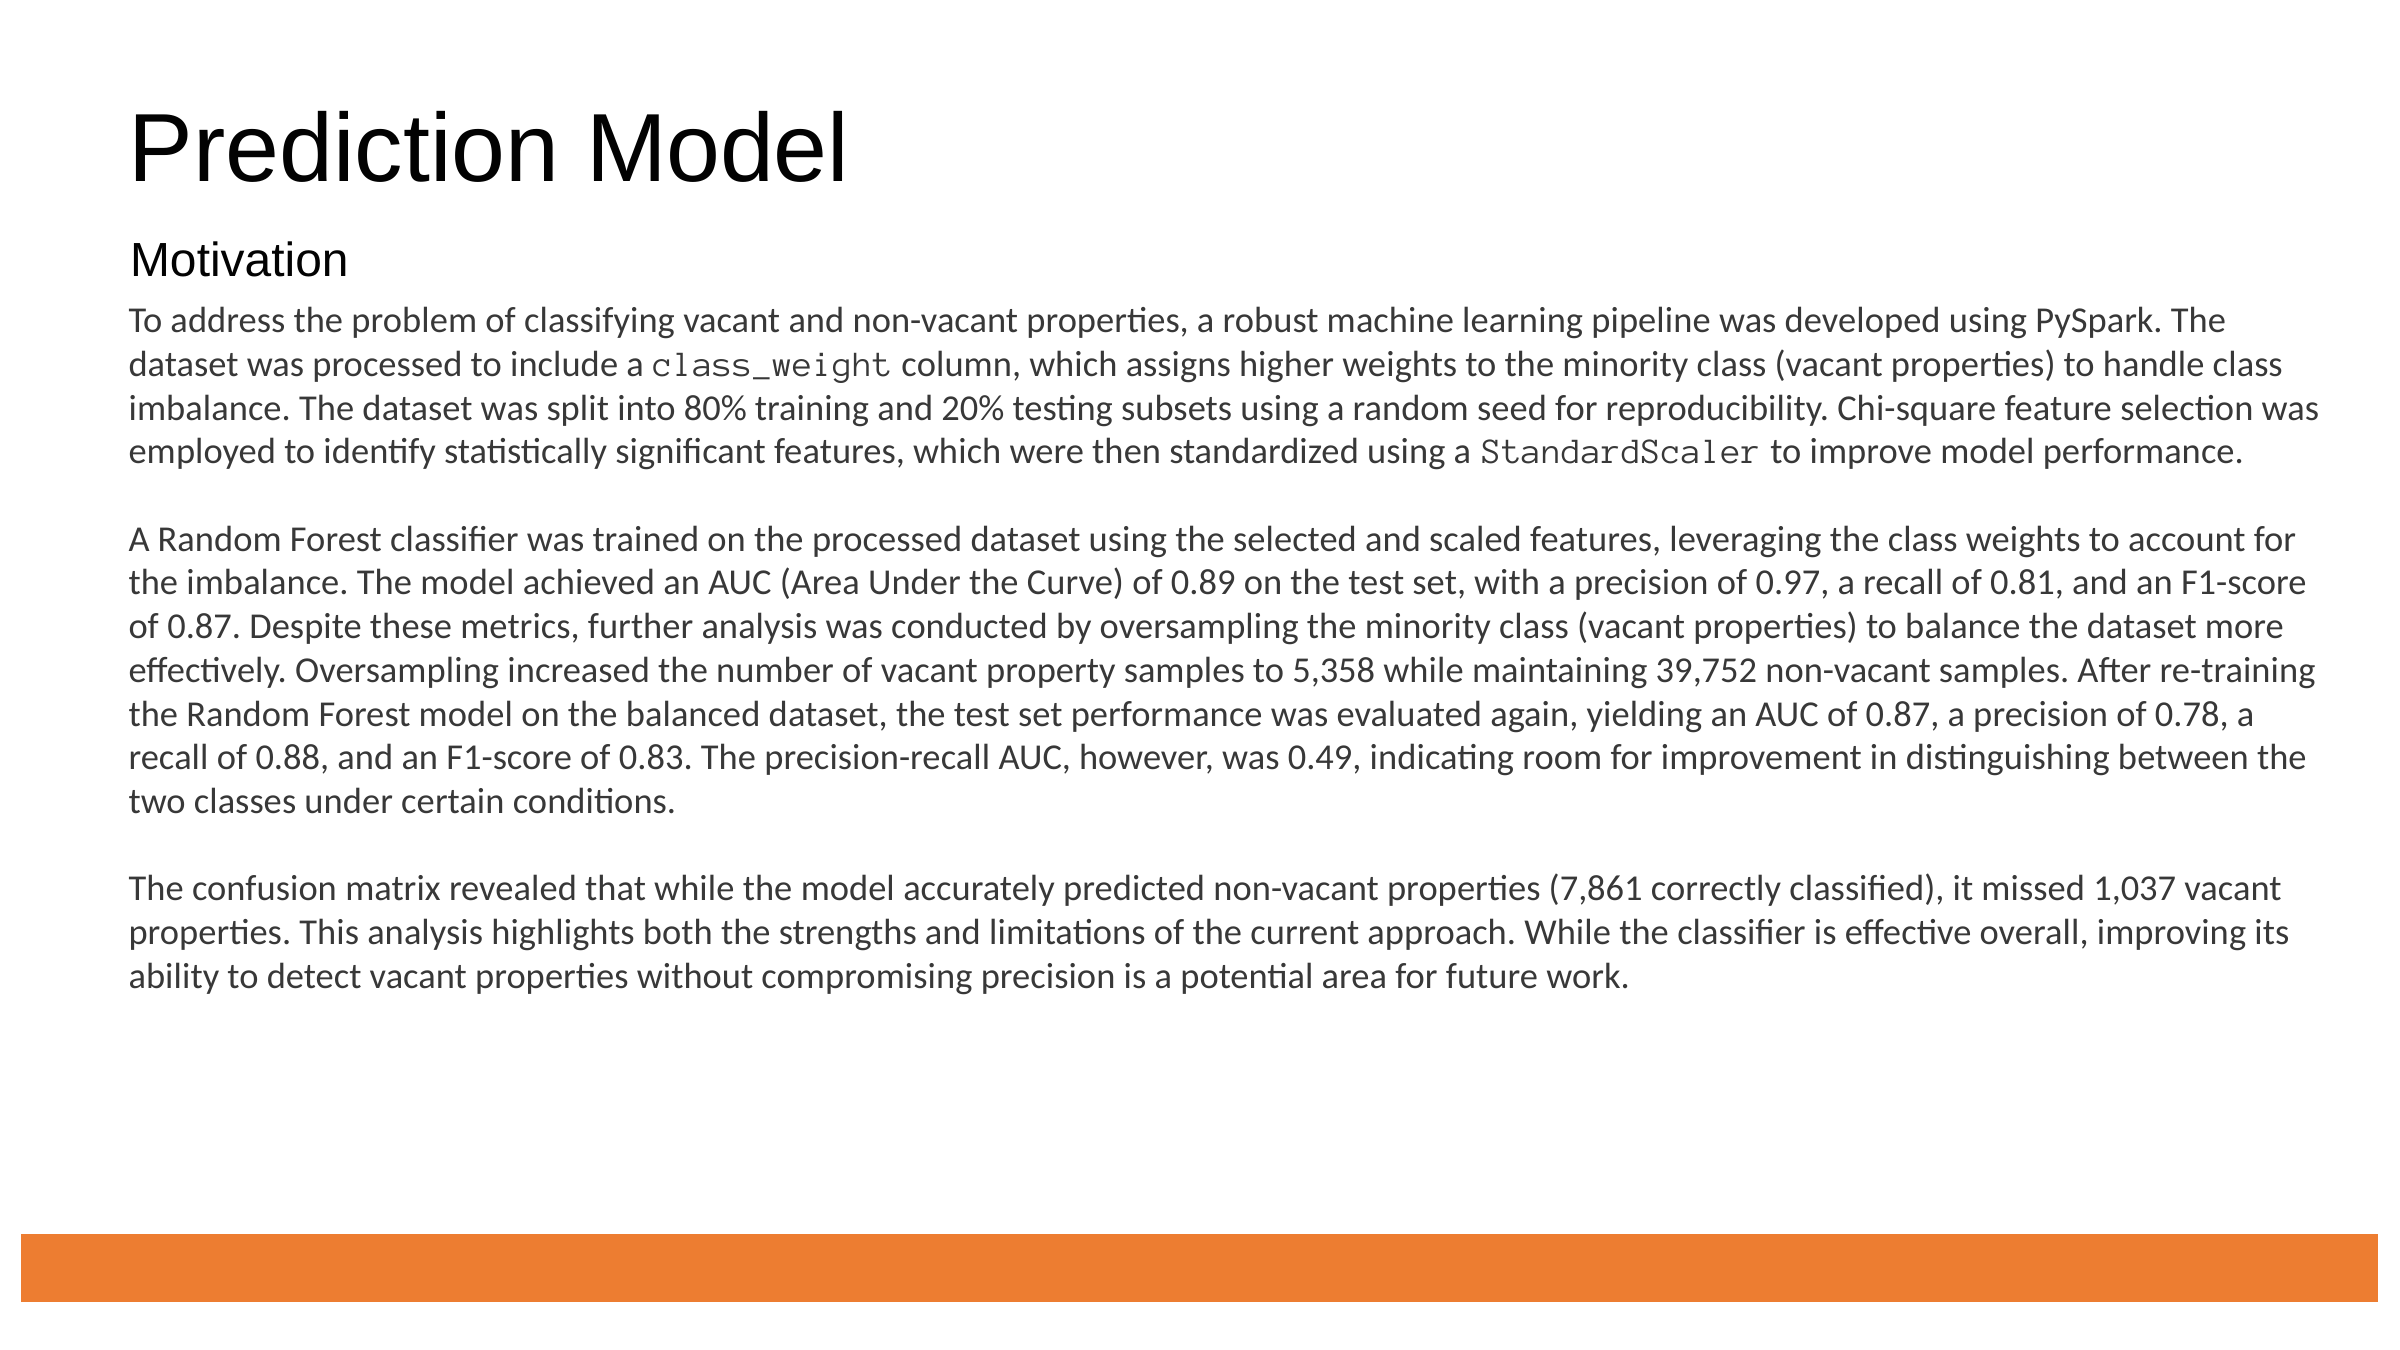

Prediction Model
Motivation
To address the problem of classifying vacant and non-vacant properties, a robust machine learning pipeline was developed using PySpark. The dataset was processed to include a class_weight column, which assigns higher weights to the minority class (vacant properties) to handle class imbalance. The dataset was split into 80% training and 20% testing subsets using a random seed for reproducibility. Chi-square feature selection was employed to identify statistically significant features, which were then standardized using a StandardScaler to improve model performance.

A Random Forest classifier was trained on the processed dataset using the selected and scaled features, leveraging the class weights to account for the imbalance. The model achieved an AUC (Area Under the Curve) of 0.89 on the test set, with a precision of 0.97, a recall of 0.81, and an F1-score of 0.87. Despite these metrics, further analysis was conducted by oversampling the minority class (vacant properties) to balance the dataset more effectively. Oversampling increased the number of vacant property samples to 5,358 while maintaining 39,752 non-vacant samples. After re-training the Random Forest model on the balanced dataset, the test set performance was evaluated again, yielding an AUC of 0.87, a precision of 0.78, a recall of 0.88, and an F1-score of 0.83. The precision-recall AUC, however, was 0.49, indicating room for improvement in distinguishing between the two classes under certain conditions.

The confusion matrix revealed that while the model accurately predicted non-vacant properties (7,861 correctly classified), it missed 1,037 vacant properties. This analysis highlights both the strengths and limitations of the current approach. While the classifier is effective overall, improving its ability to detect vacant properties without compromising precision is a potential area for future work.